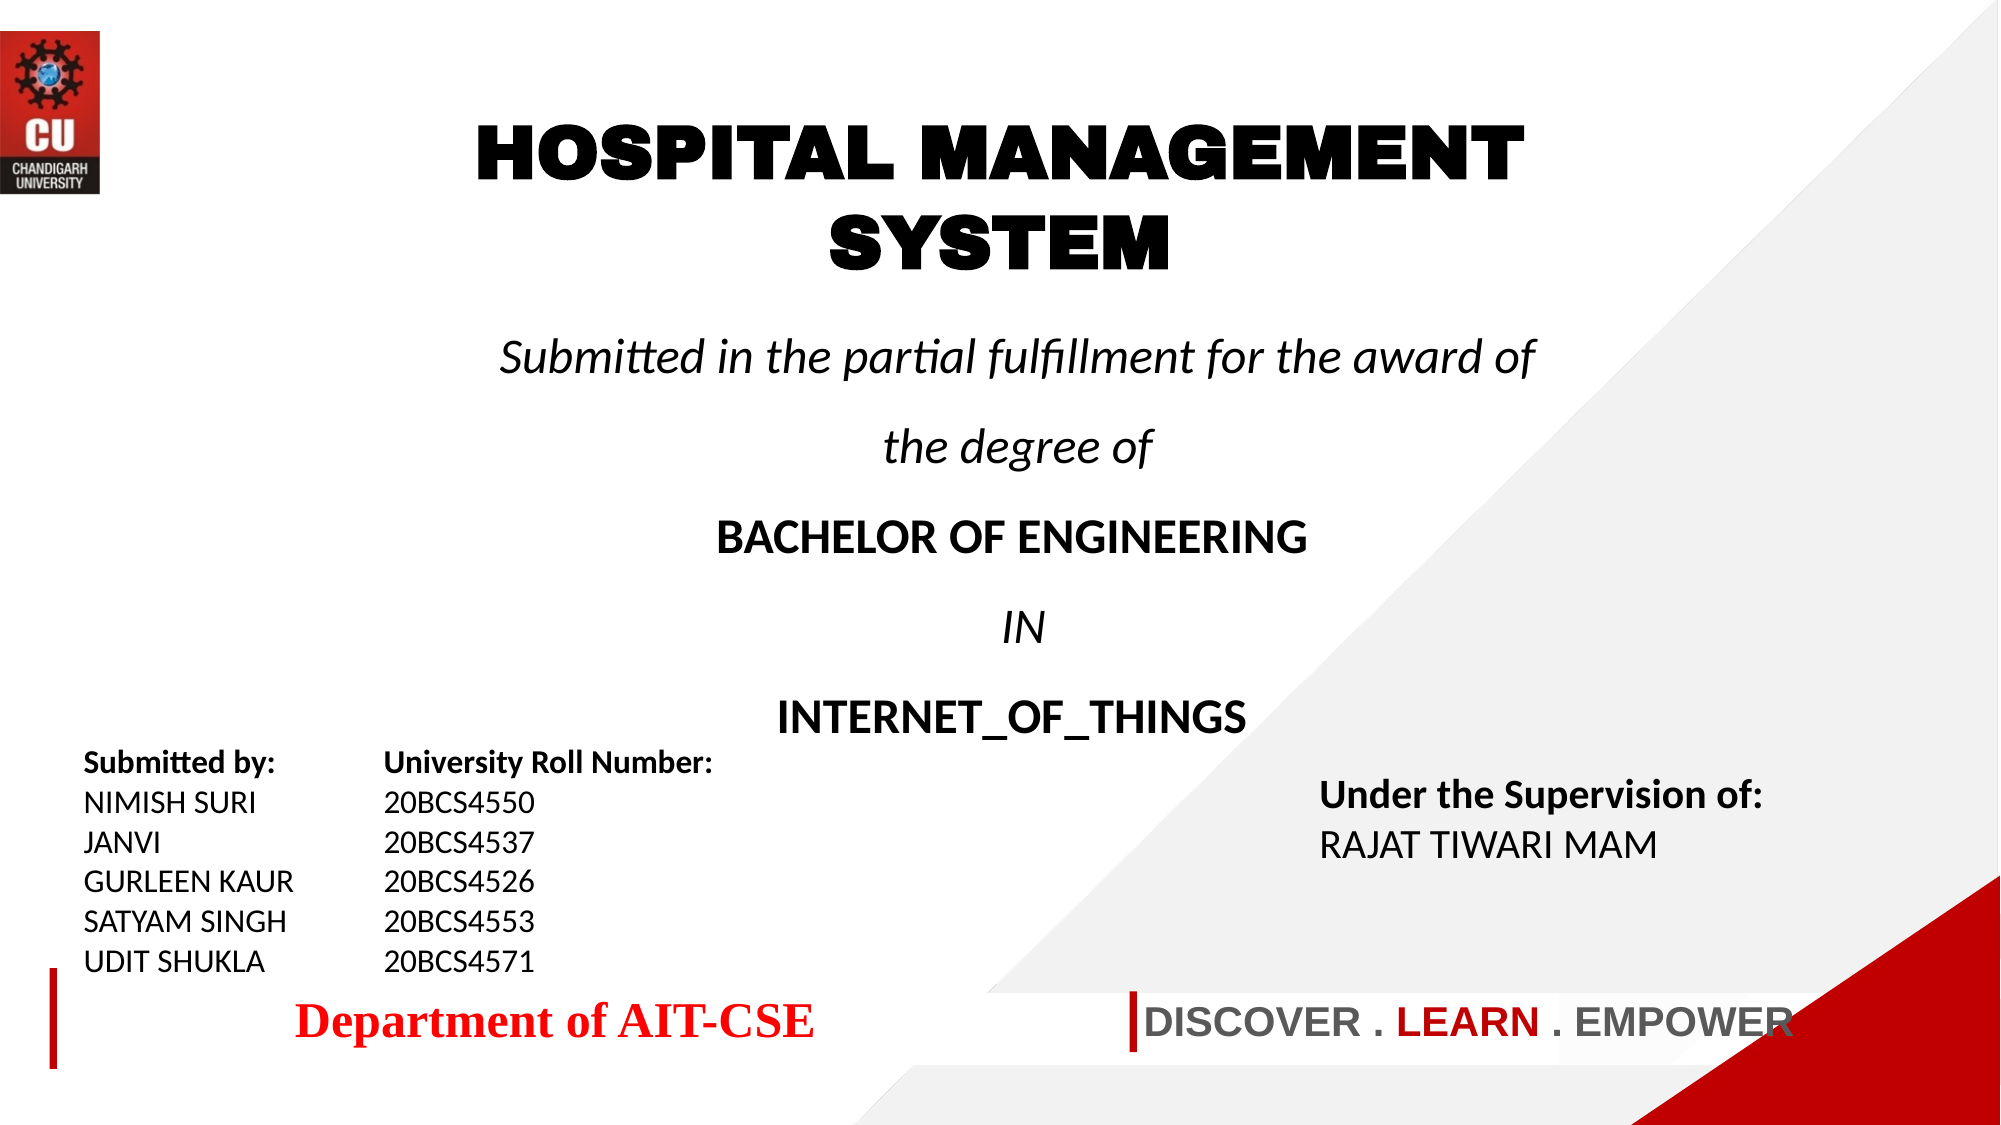

HOSPITAL MANAGEMENT SYSTEM
Submitted in the partial fulfillment for the award of the degree of
BACHELOR OF ENGINEERING
 IN
INTERNET_OF_THINGS
Submitted by:	University Roll Number:
NIMISH SURI	20BCS4550
JANVI		20BCS4537
GURLEEN KAUR	20BCS4526
SATYAM SINGH	20BCS4553
UDIT SHUKLA	20BCS4571

Under the Supervision of:
RAJAT TIWARI MAM

Department of AIT-CSE
DISCOVER . LEARN . EMPOWER

1